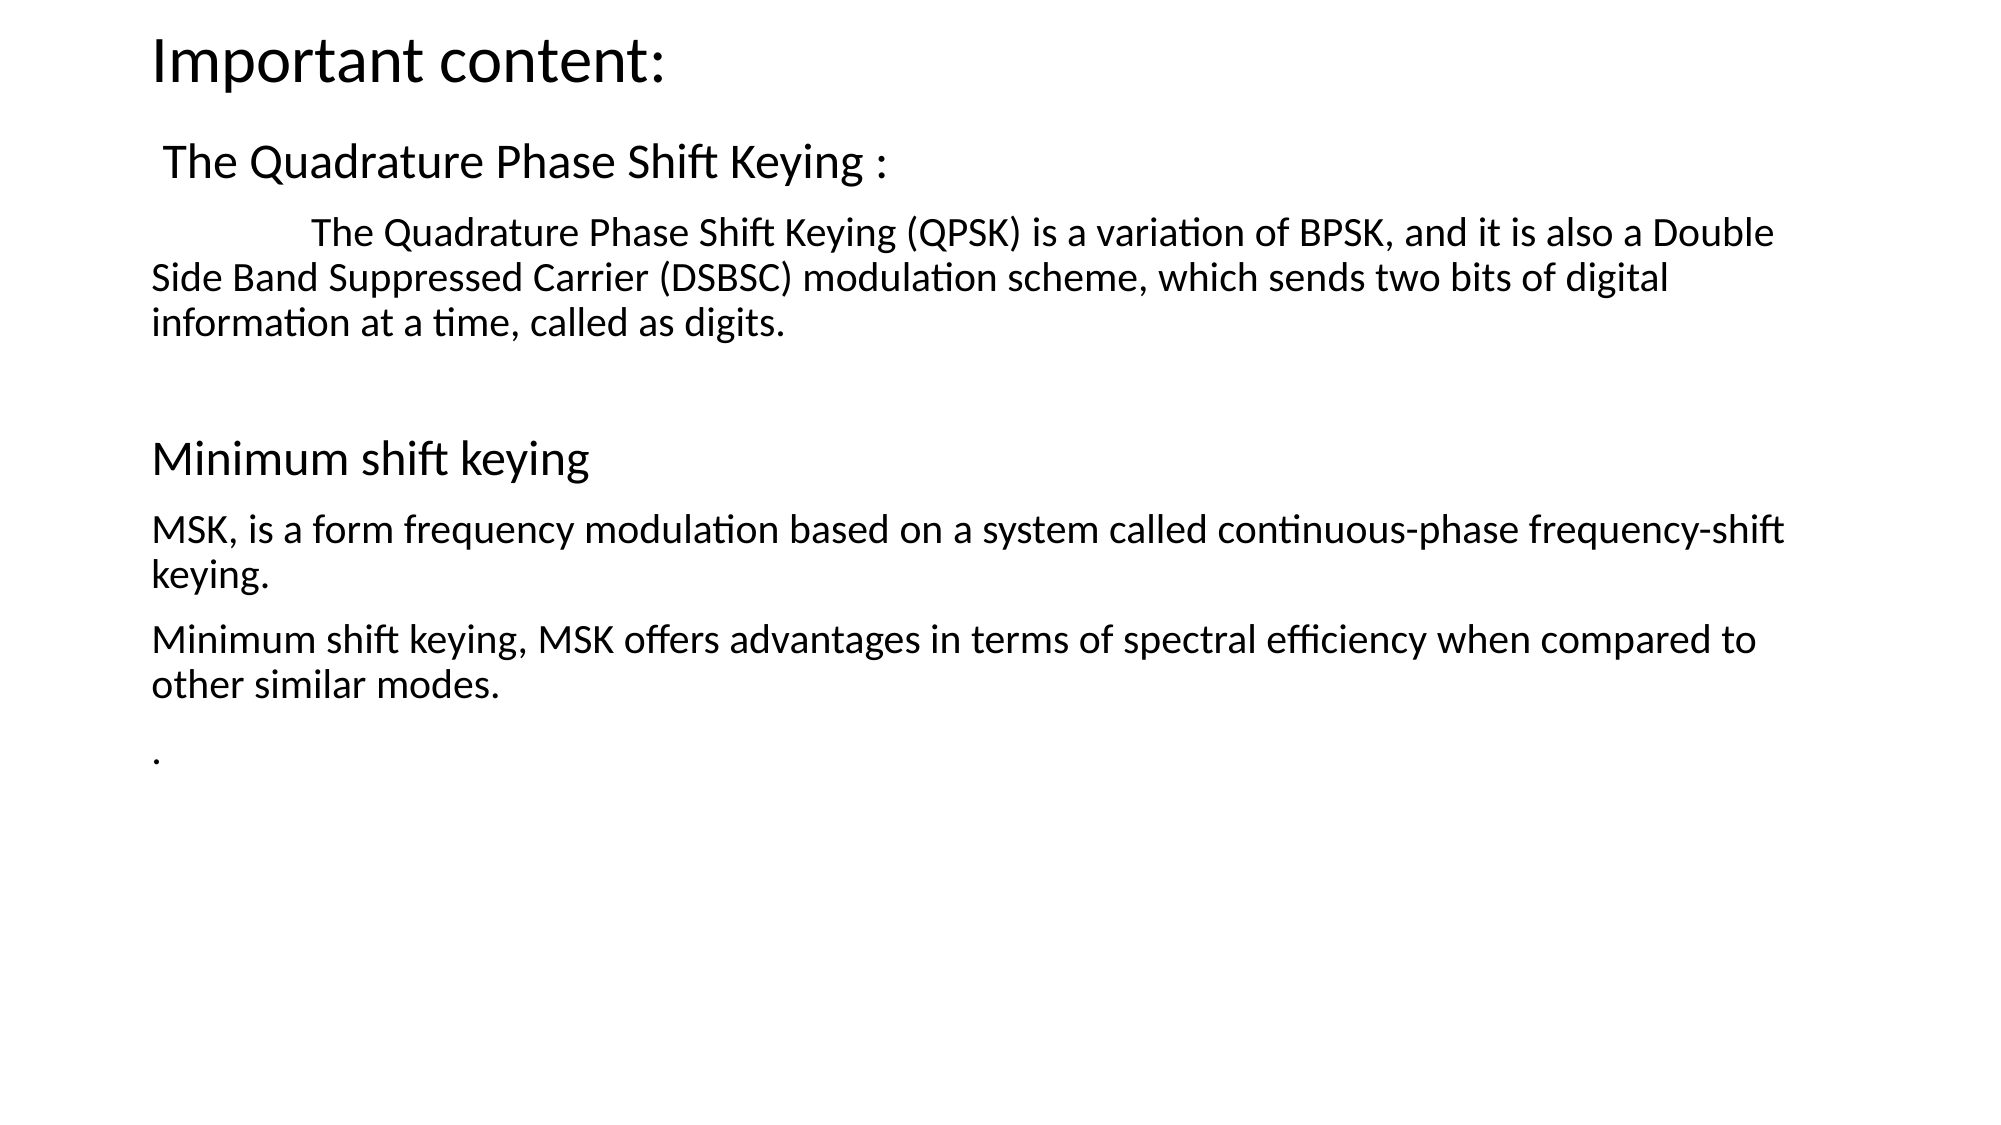

# Important content:
 The Quadrature Phase Shift Keying :
	 The Quadrature Phase Shift Keying (QPSK) is a variation of BPSK, and it is also a Double Side Band Suppressed Carrier (DSBSC) modulation scheme, which sends two bits of digital information at a time, called as digits.

Minimum shift keying
MSK, is a form frequency modulation based on a system called continuous-phase frequency-shift keying.
Minimum shift keying, MSK offers advantages in terms of spectral efficiency when compared to other similar modes.
.